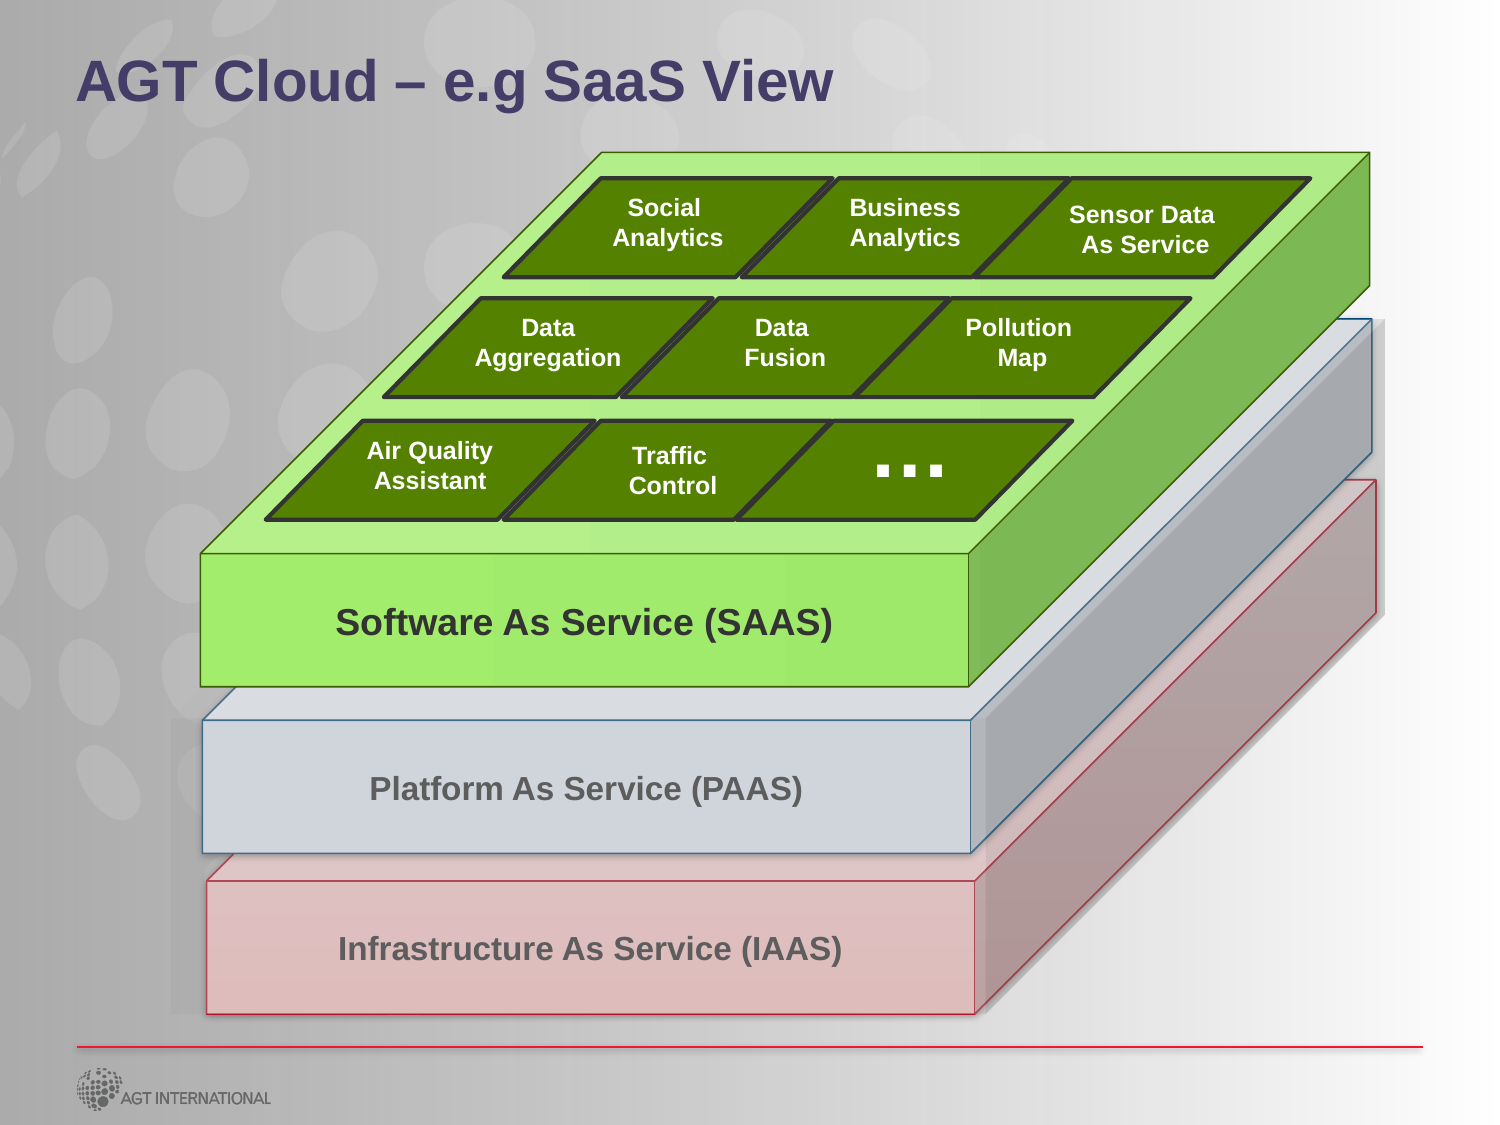

# AGT Cloud – e.g SaaS View
Software As Service (SAAS)

Social
Analytics
Business
Analytics
Sensor Data
As Service

Data Aggregation
Data
Fusion
Pollution
Map

Platform As Service (PAAS)
…

Air Quality
Assistant
Traffic
Control
Infrastructure As Service (IAAS)